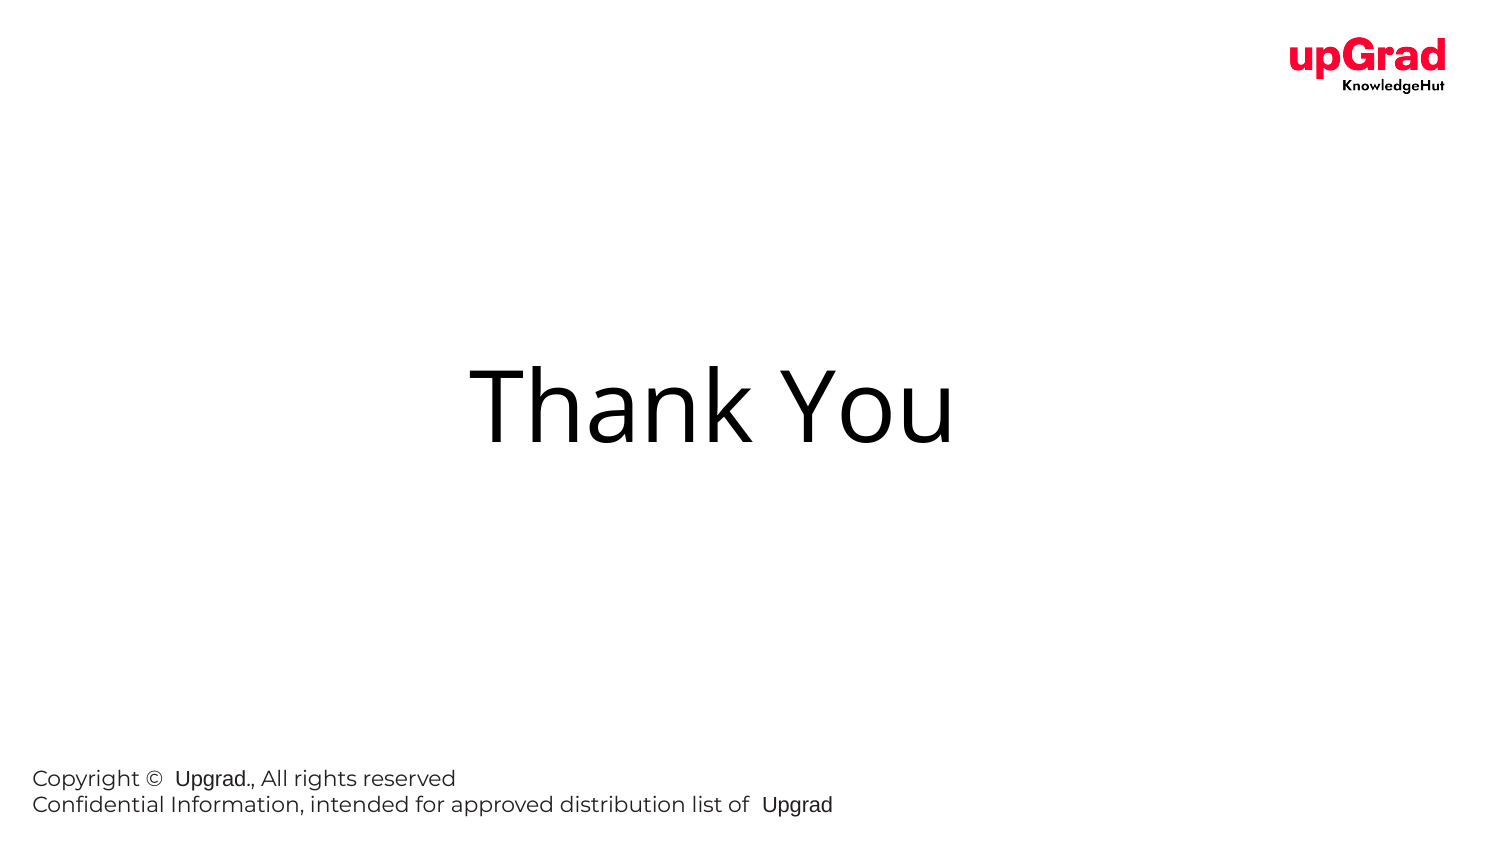

Thank You
Copyright ©  Upgrad., All rights reserved
Confidential Information, intended for approved distribution list of  Upgrad